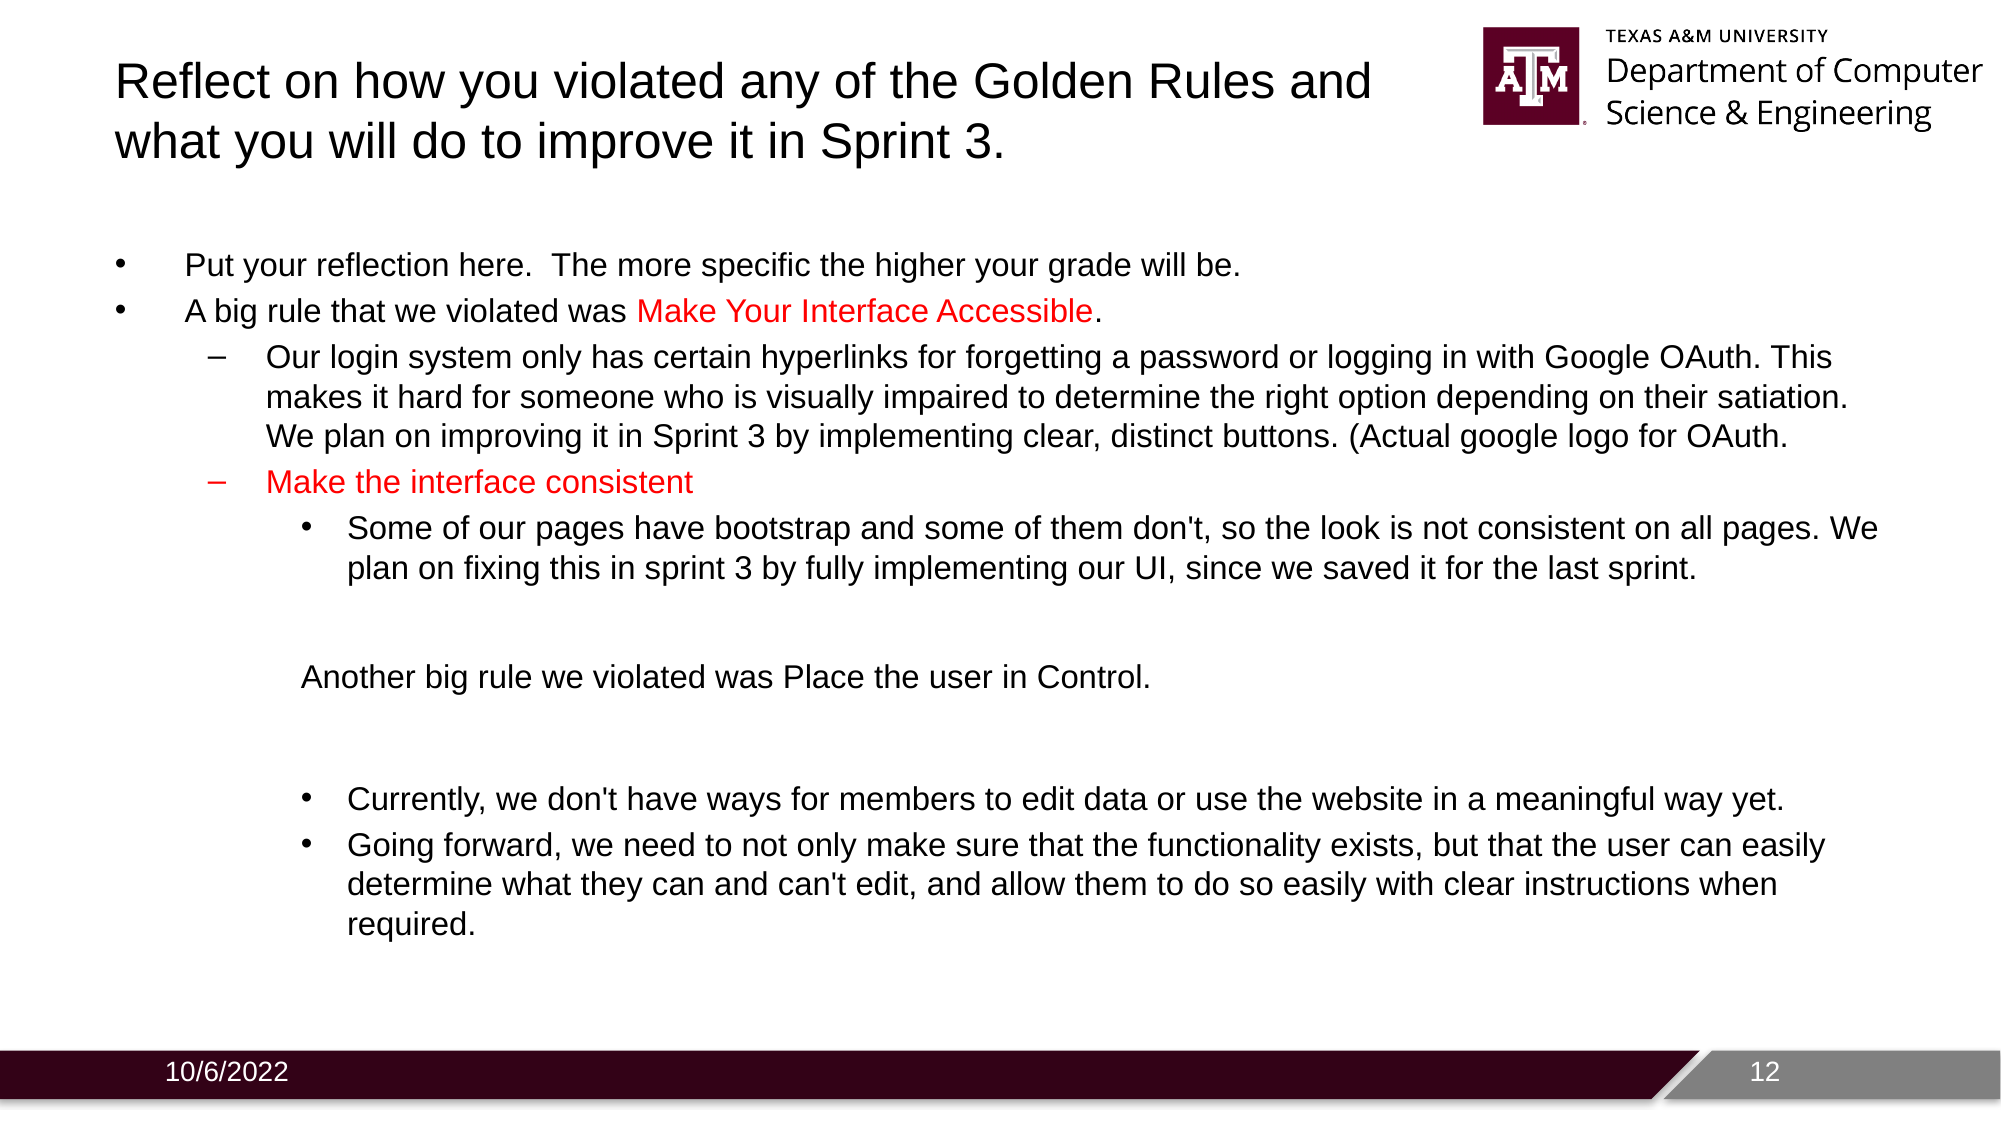

# Reflect on how you violated any of the Golden Rules and what you will do to improve it in Sprint 3.
Put your reflection here.  The more specific the higher your grade will be.
A big rule that we violated was Make Your Interface Accessible.
Our login system only has certain hyperlinks for forgetting a password or logging in with Google OAuth. This makes it hard for someone who is visually impaired to determine the right option depending on their satiation. We plan on improving it in Sprint 3 by implementing clear, distinct buttons. (Actual google logo for OAuth.
Make the interface consistent
Some of our pages have bootstrap and some of them don't, so the look is not consistent on all pages. We plan on fixing this in sprint 3 by fully implementing our UI, since we saved it for the last sprint.

Another big rule we violated was Place the user in Control.

Currently, we don't have ways for members to edit data or use the website in a meaningful way yet.
Going forward, we need to not only make sure that the functionality exists, but that the user can easily determine what they can and can't edit, and allow them to do so easily with clear instructions when required.